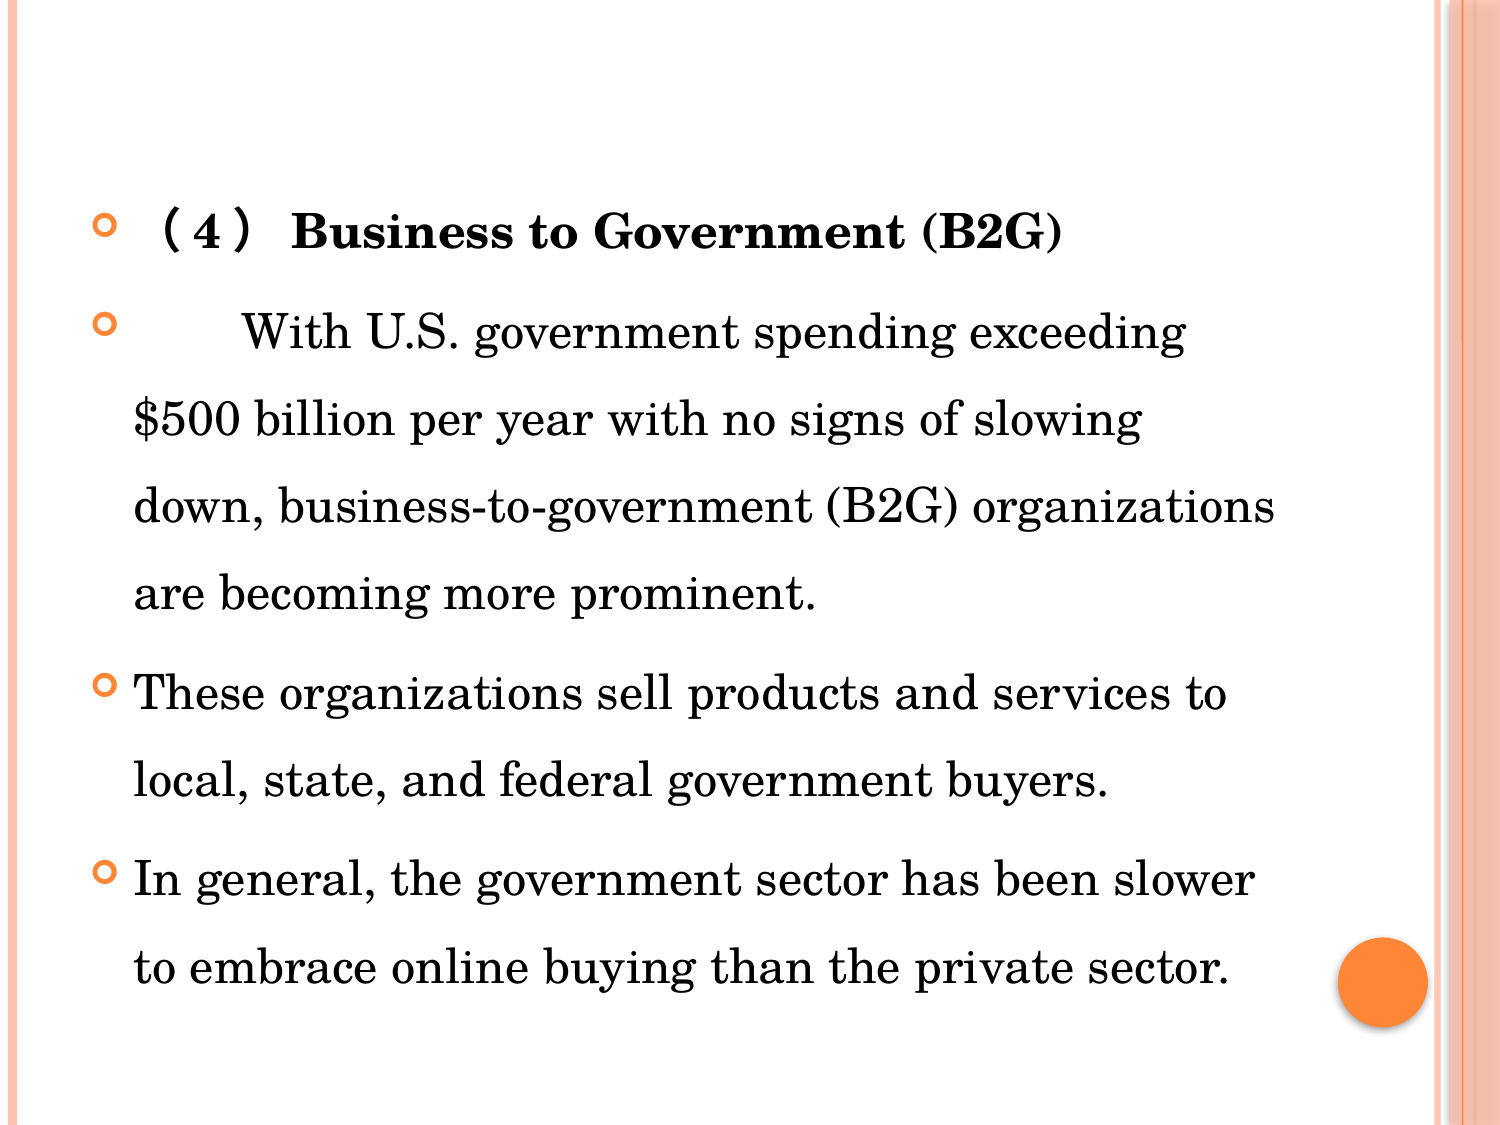

（4）Business to Government (B2G)
　　With U.S. government spending exceeding $500 billion per year with no signs of slowing down, business-to-government (B2G) organizations are becoming more prominent.
These organizations sell products and services to local, state, and federal government buyers.
In general, the government sector has been slower to embrace online buying than the private sector.